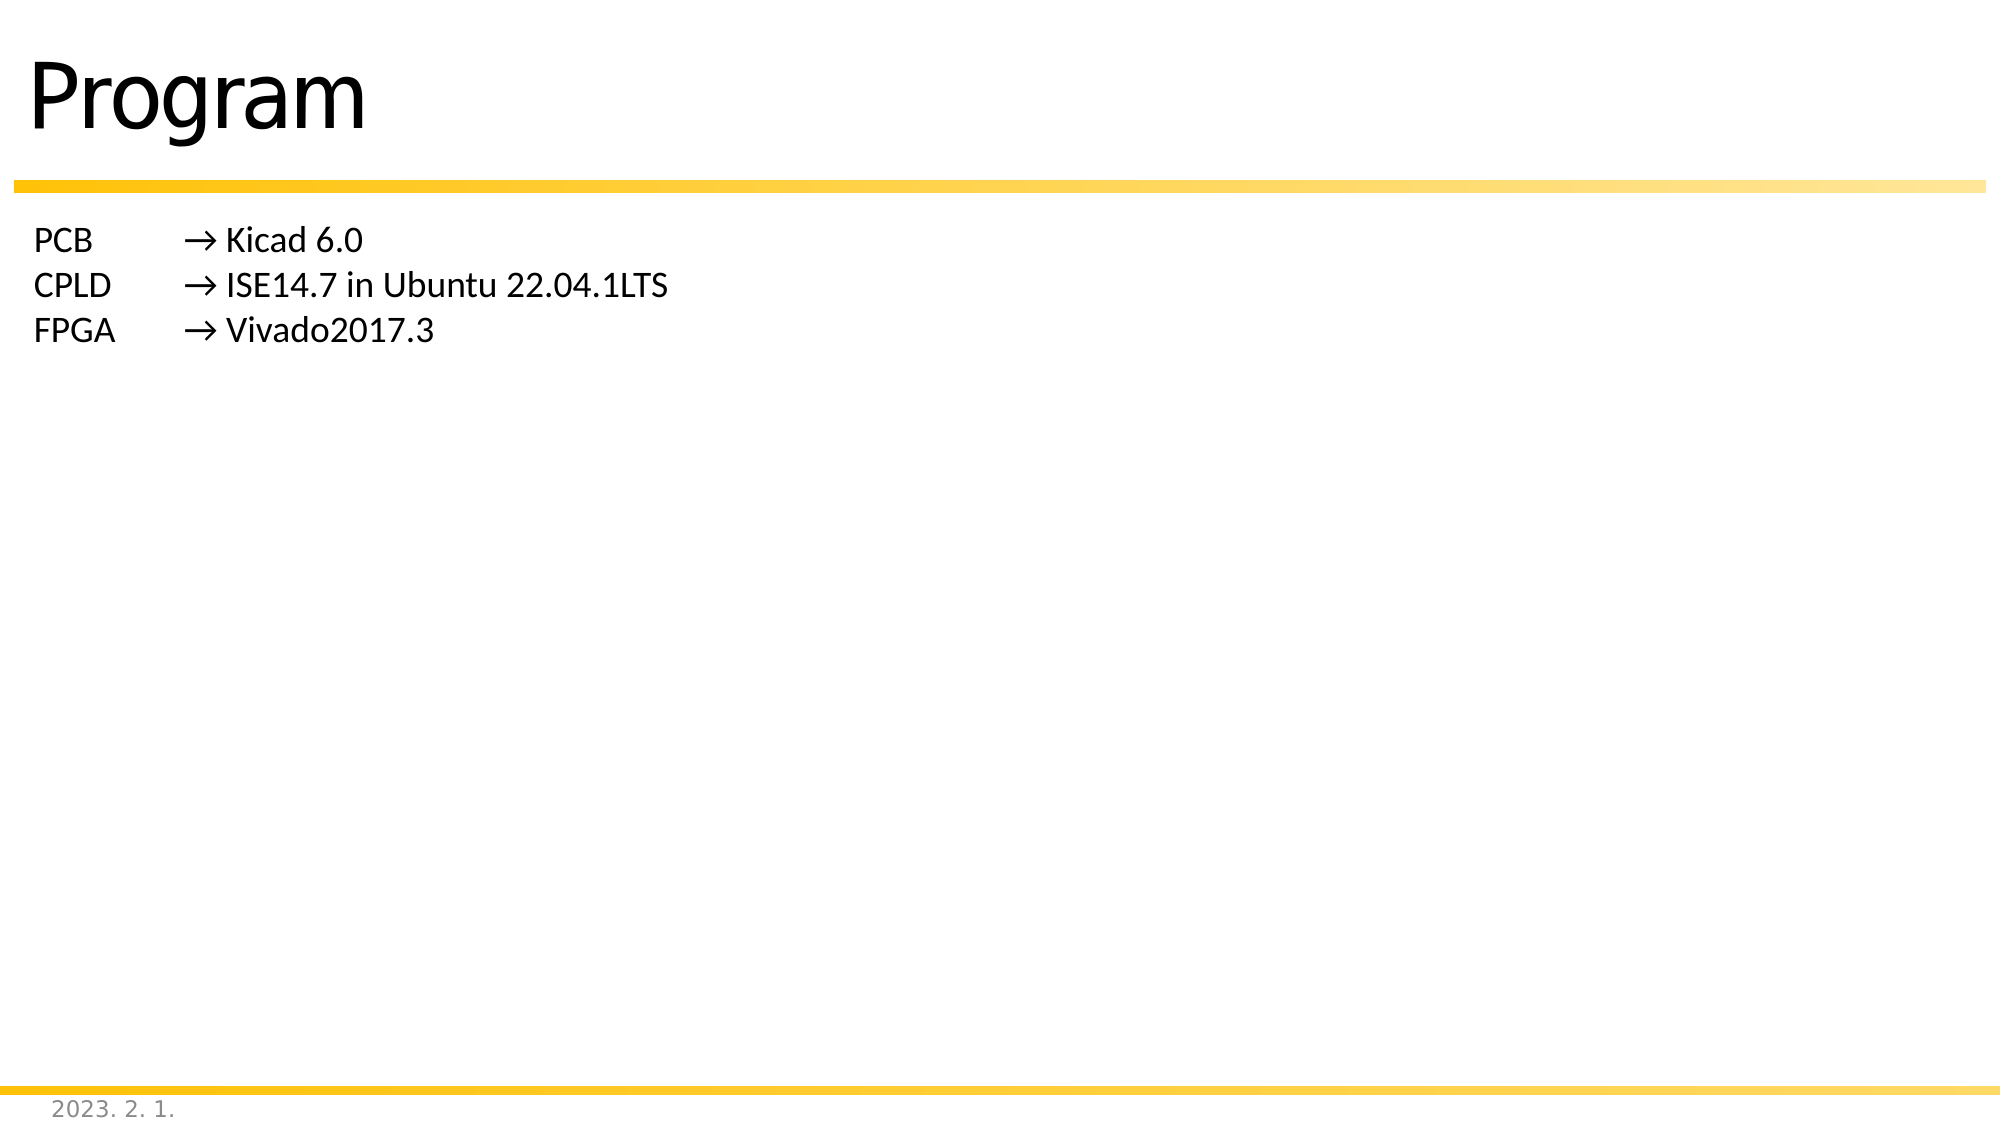

# Program
PCB 	→ Kicad 6.0
CPLD 	→ ISE14.7 in Ubuntu 22.04.1LTS
FPGA 	→ Vivado2017.3
2023. 2. 1.